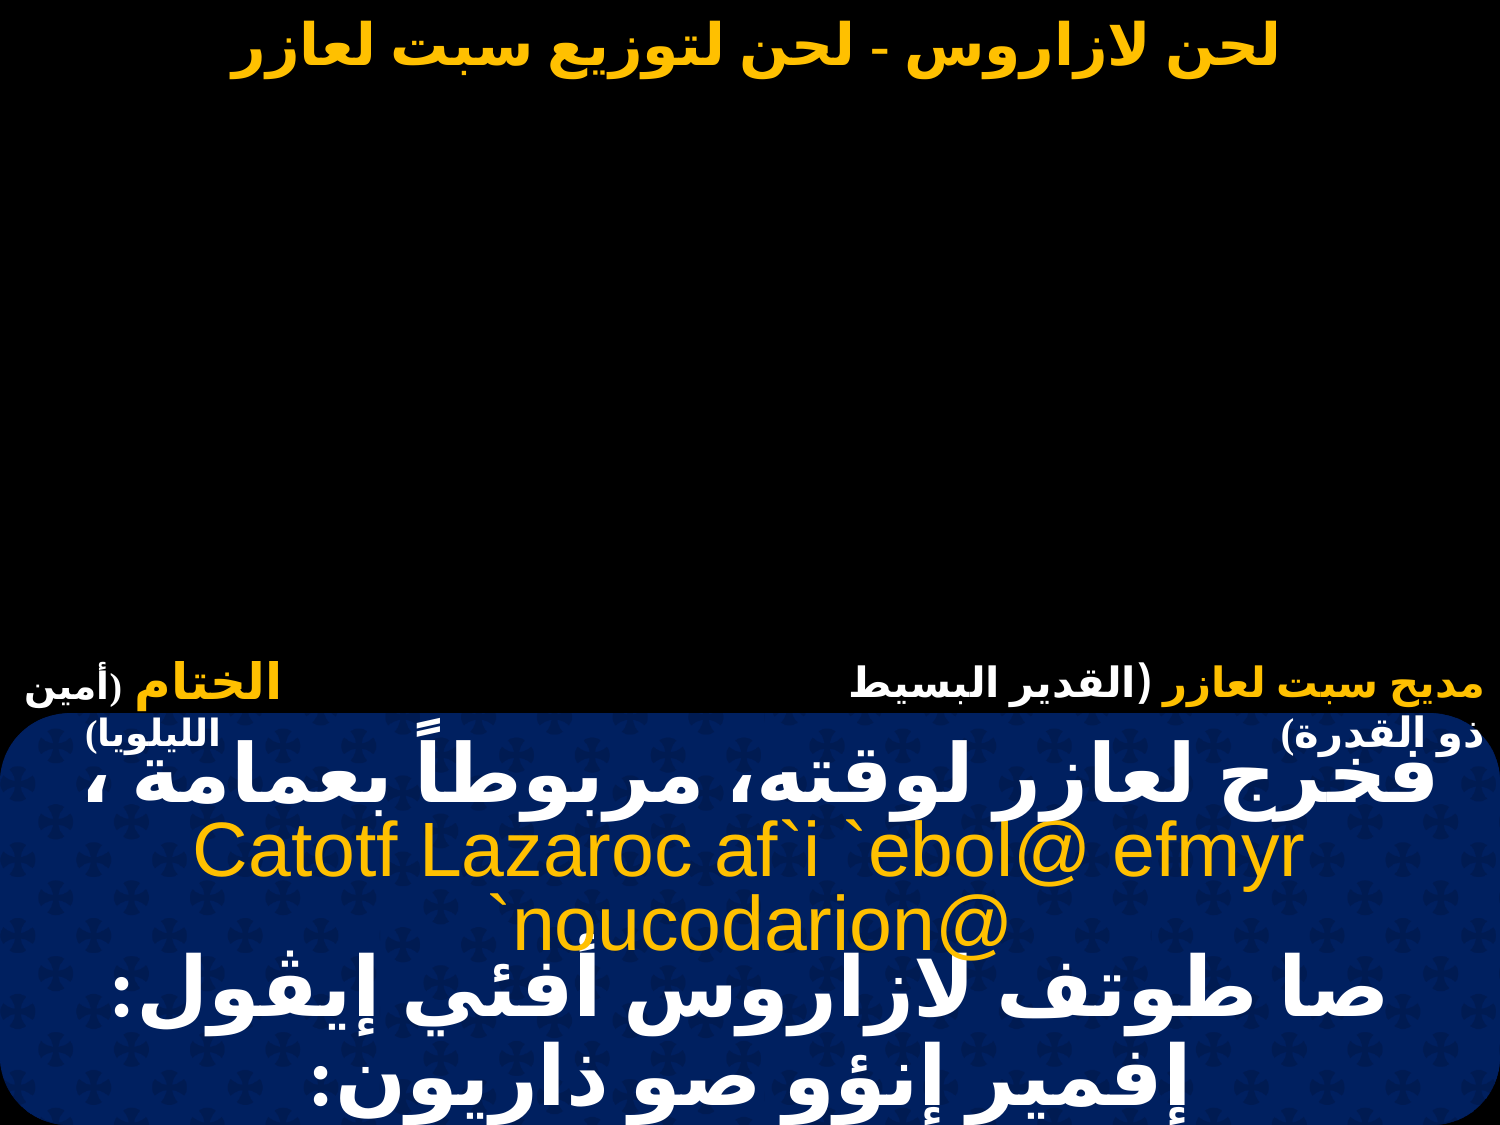

#
فخرج لعازر لوقته، مربوطاً بعمامة ،
Catotf Lazaroc af`i `ebol@ efmyr `noucodarion@
صا طوتف لازاروس أفئي إيڤول: إفمير إنؤو صو ذاريون: